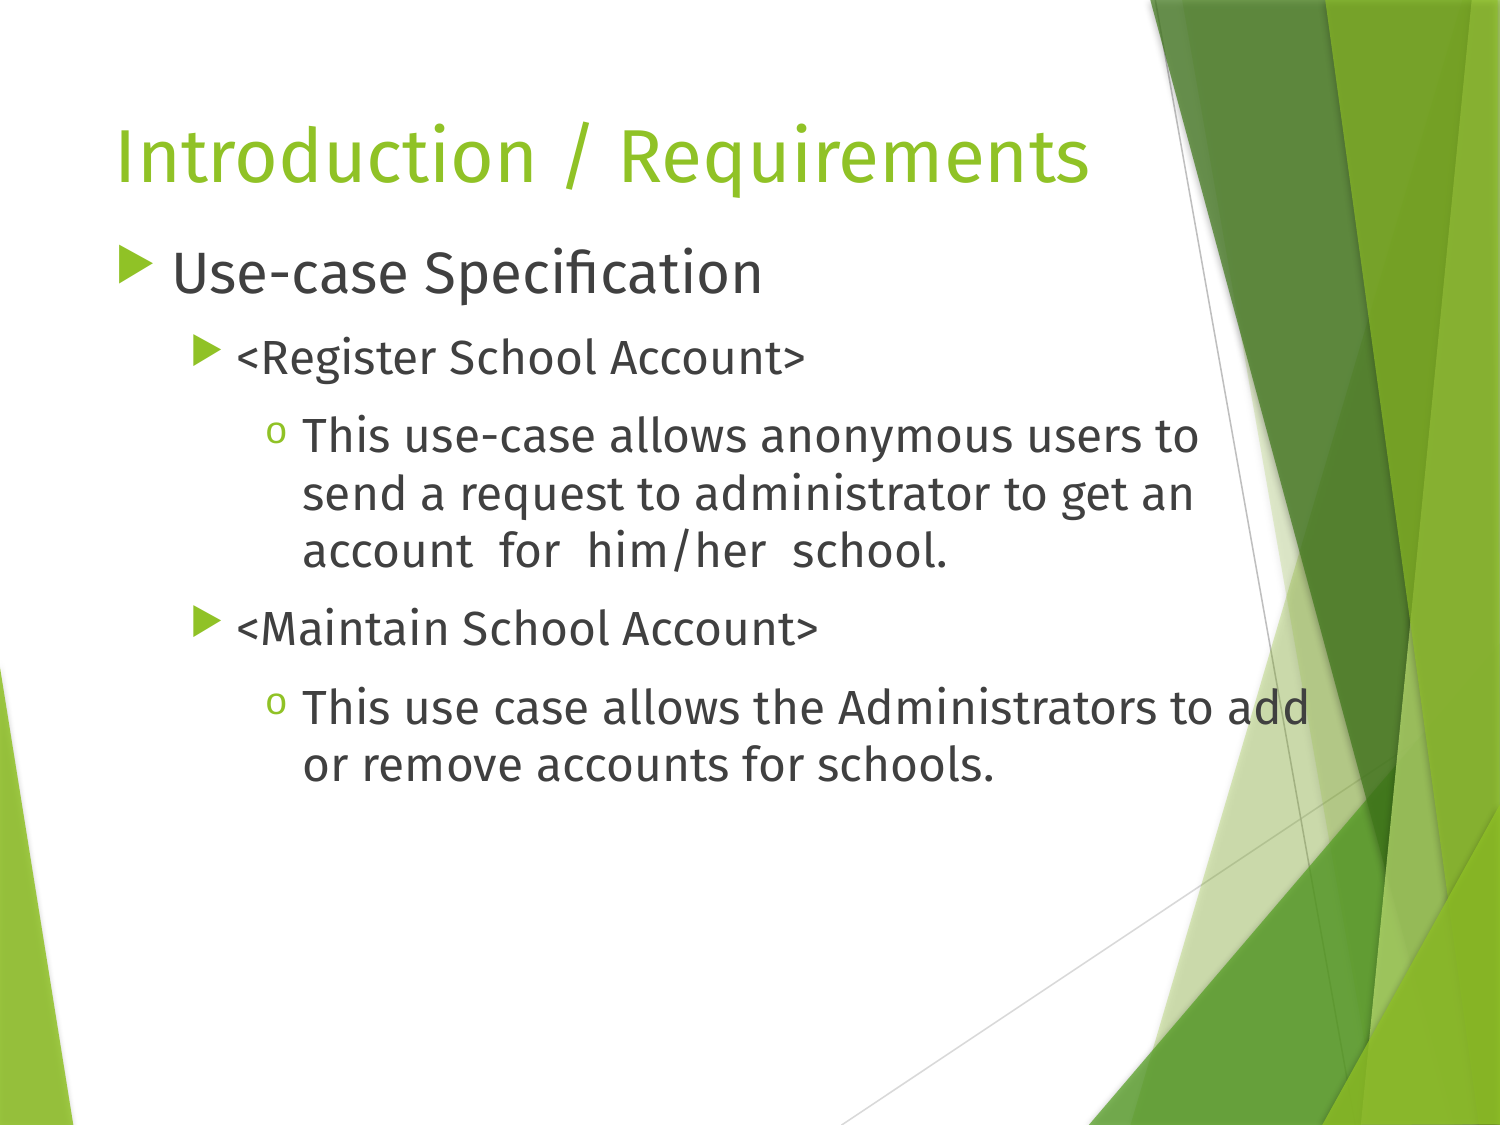

# Introduction / Requirements
Use-case Specification
<Register School Account>
This use-case allows anonymous users to send a request to administrator to get an account  for  him/her  school.
<Maintain School Account>
This use case allows the Administrators to add or remove accounts for schools.